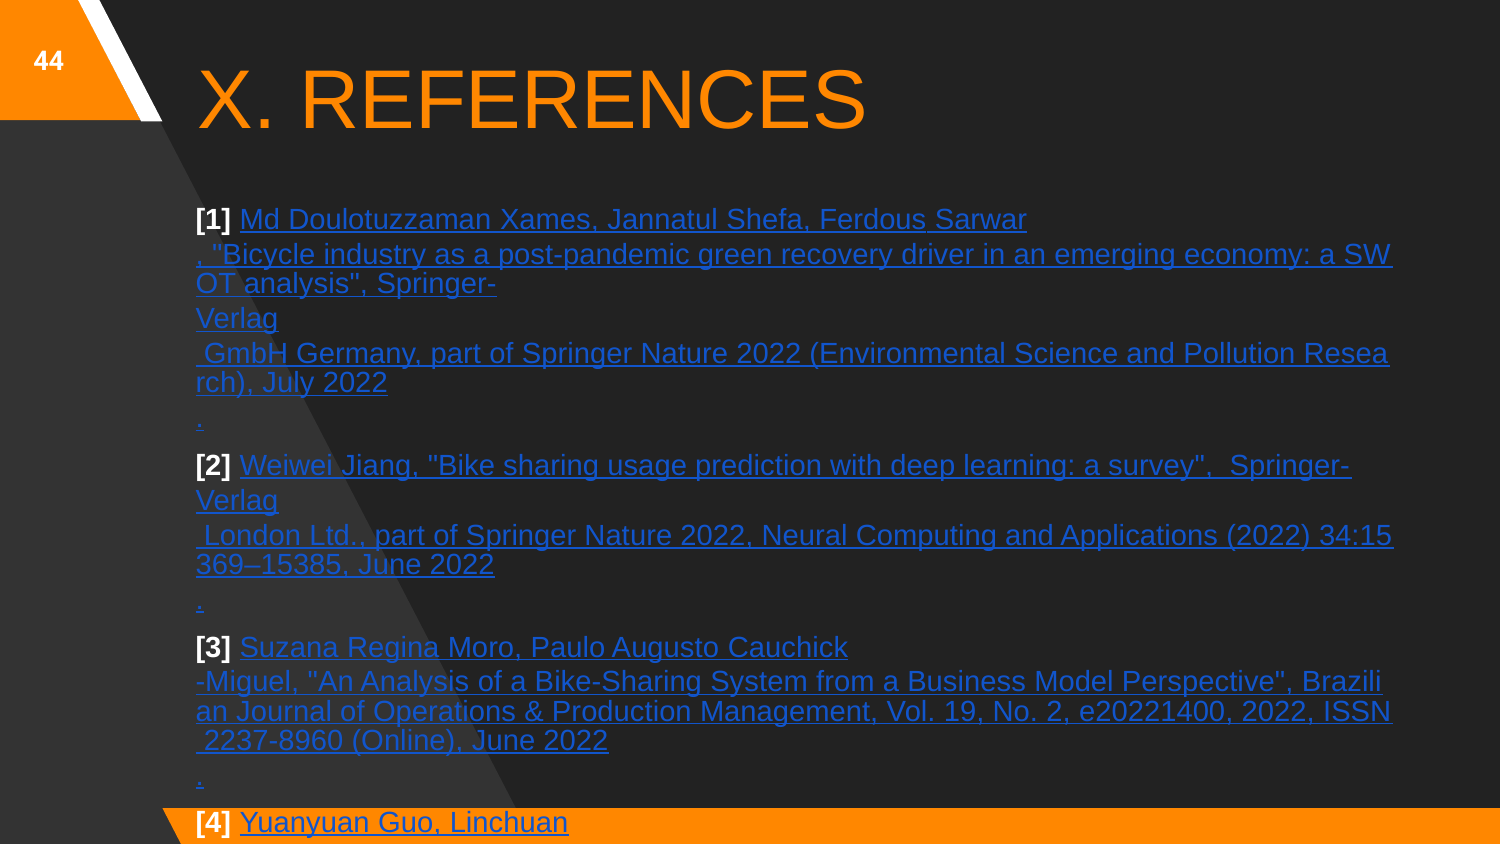

44
X. REFERENCES
[1] Md Doulotuzzaman Xames, Jannatul Shefa, Ferdous Sarwar, "Bicycle industry as a post‑pandemic green recovery driver in an emerging economy: a SWOT analysis", Springer-Verlag GmbH Germany, part of Springer Nature 2022 (Environmental Science and Pollution Research), July 2022.
[2] Weiwei Jiang, "Bike sharing usage prediction with deep learning: a survey",  Springer-Verlag London Ltd., part of Springer Nature 2022, Neural Computing and Applications (2022) 34:15369–15385, June 2022.
[3] Suzana Regina Moro, Paulo Augusto Cauchick-Miguel, "An Analysis of a Bike-Sharing System from a Business Model Perspective", Brazilian Journal of Operations & Production Management, Vol. 19, No. 2, e20221400, 2022, ISSN 2237-8960 (Online), June 2022.
[4] Yuanyuan Guo, Linchuan Yang, Yang Chen, "Bike Share Usage and the Built Environment: A Review", Frontiers in Public Health (www.frontiersin.org), Volume 10, Article 848169, February 2022.